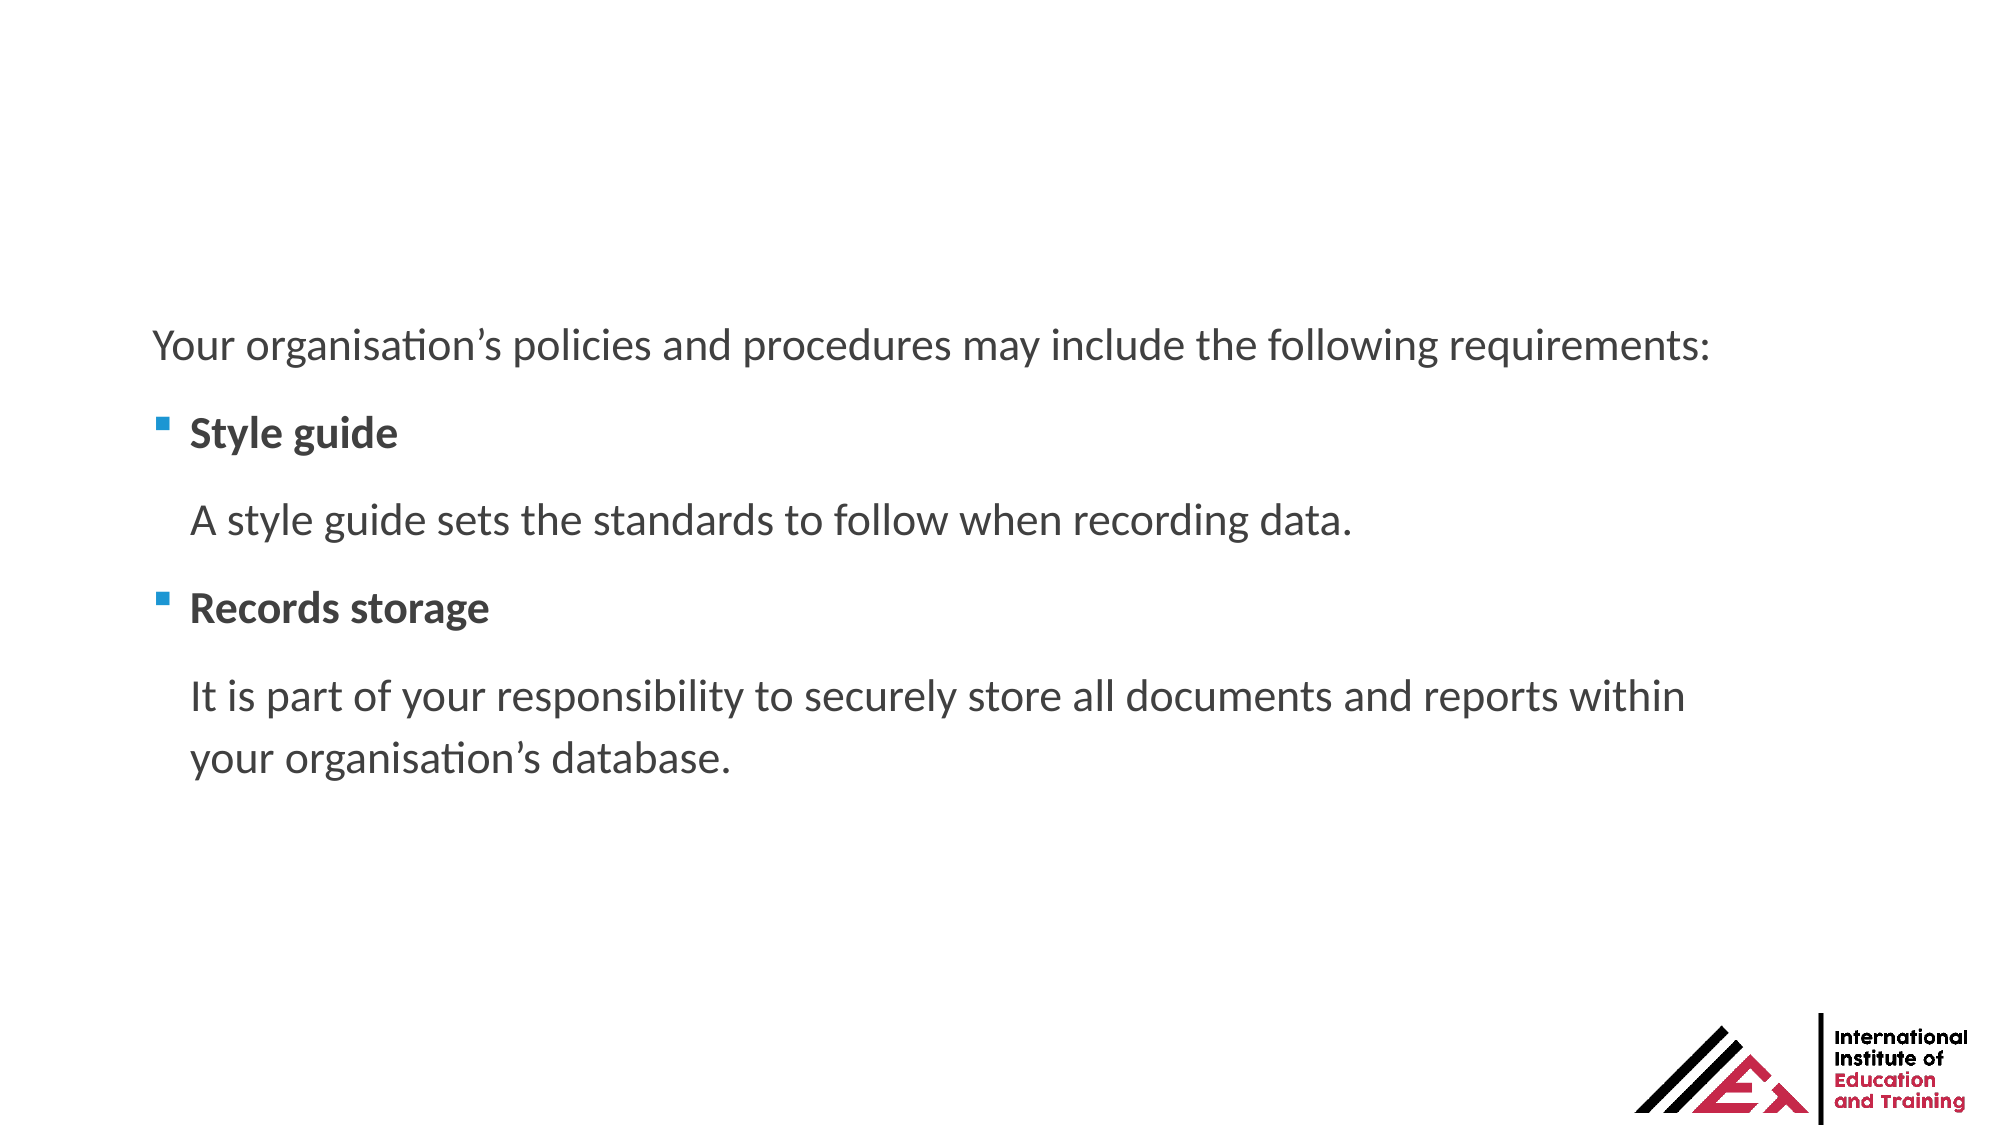

Your organisation’s policies and procedures may include the following requirements:
Style guide
A style guide sets the standards to follow when recording data.
Records storage
It is part of your responsibility to securely store all documents and reports within your organisation’s database.